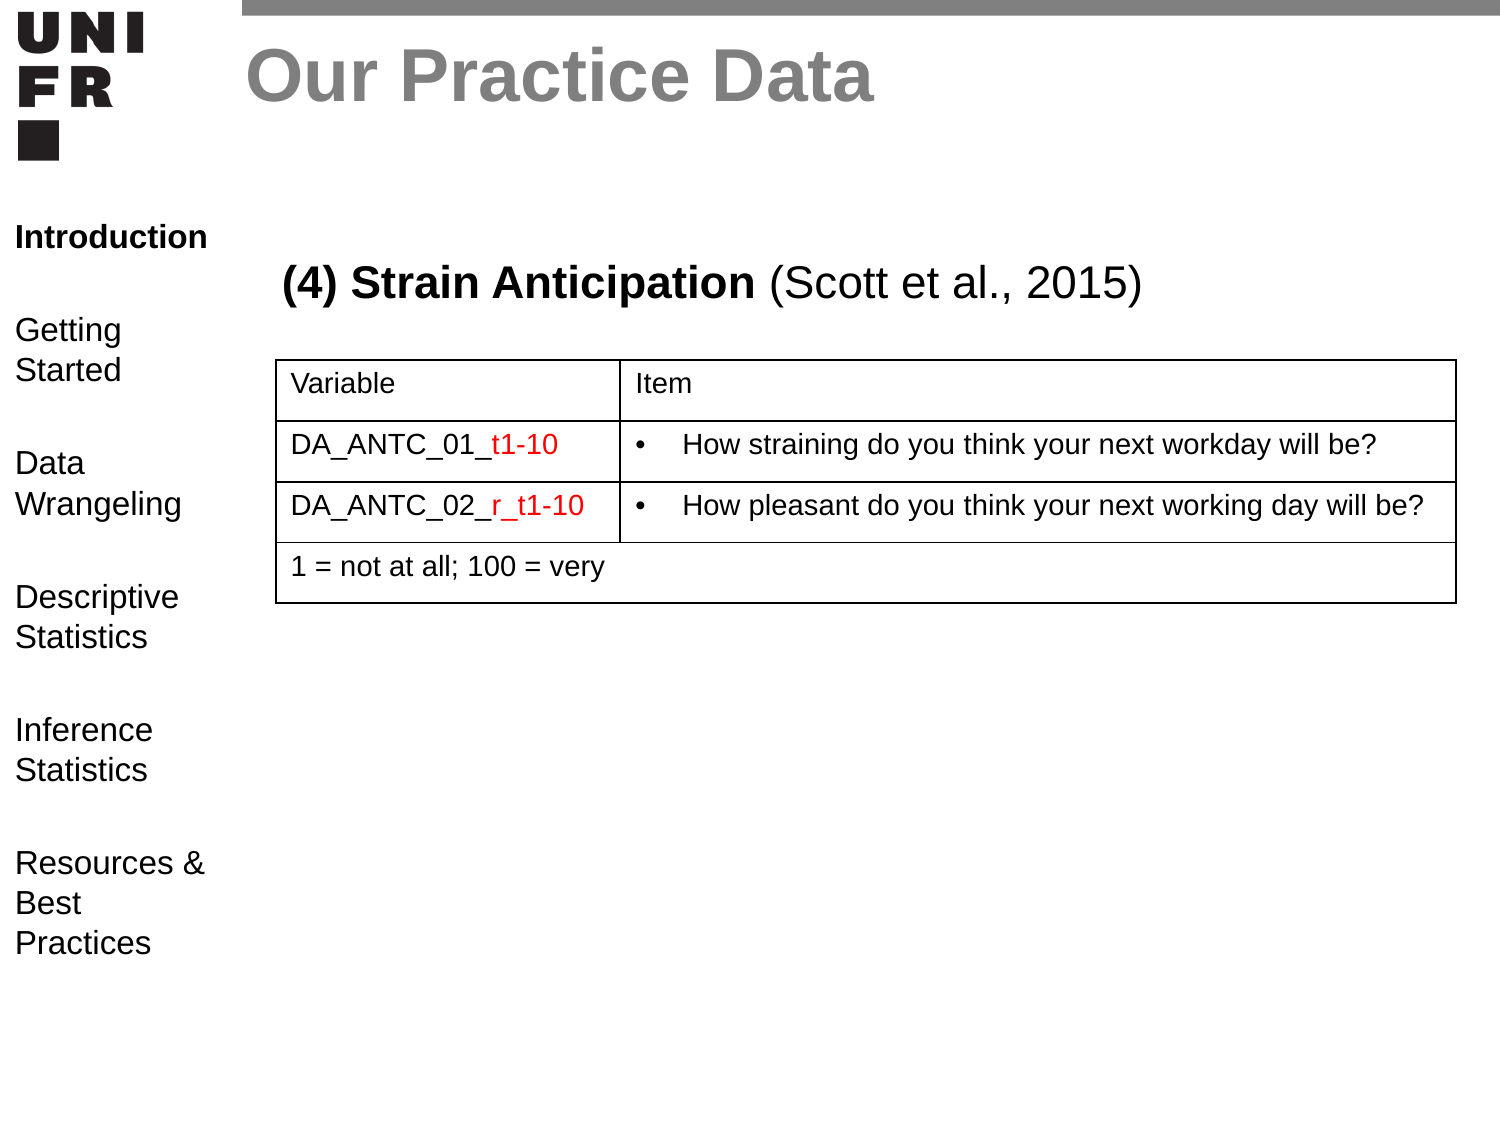

Our Practice Data
Introduction

Getting Started

Data Wrangeling

Descriptive Statistics

Inference Statistics

Resources & Best Practices

# (4) Strain Anticipation (Scott et al., 2015)
| Variable | Item |
| --- | --- |
| DA\_ANTC\_01\_t1-10 | How straining do you think your next workday will be? |
| DA\_ANTC\_02\_r\_t1-10 | How pleasant do you think your next working day will be? |
| 1 = not at all; 100 = very |  |